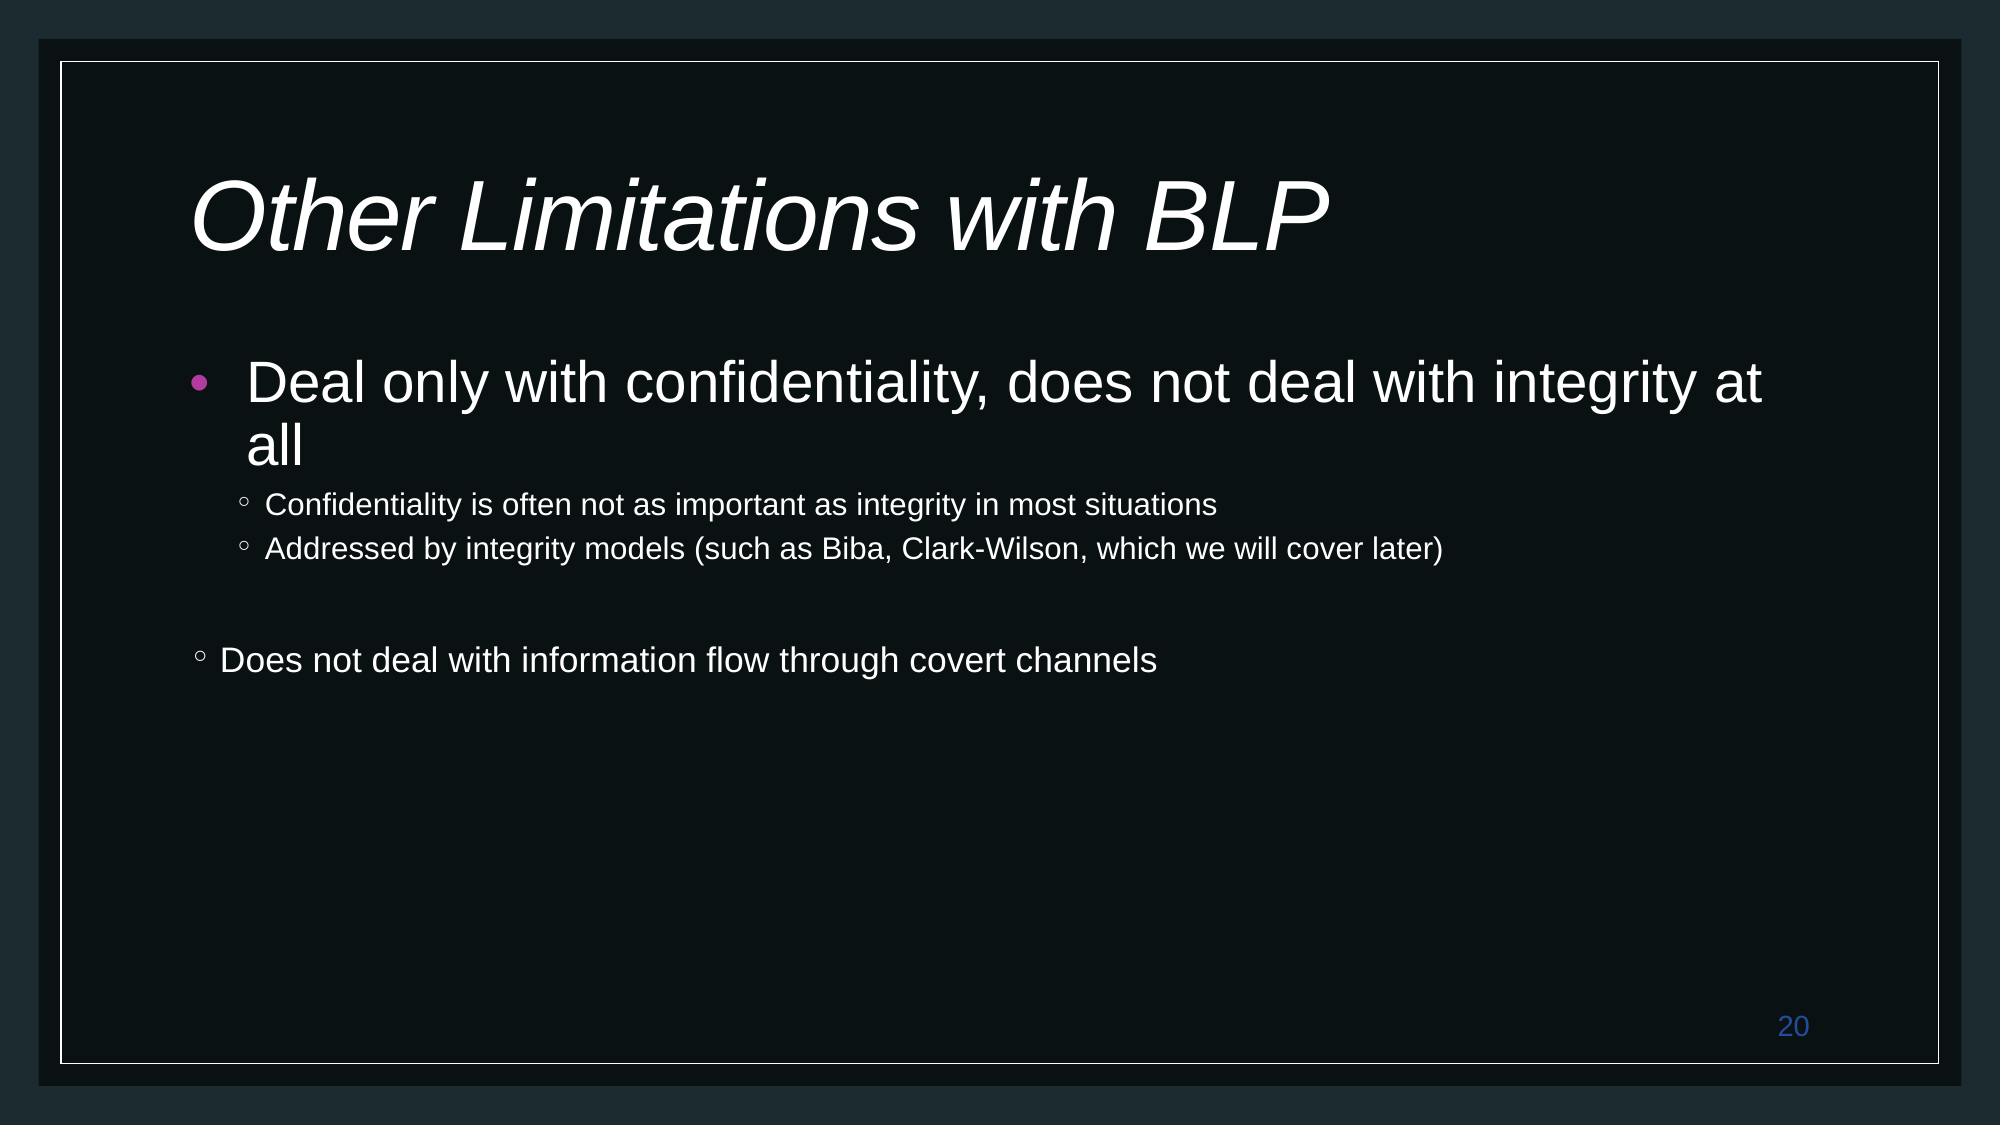

# Other Limitations with BLP
Deal only with confidentiality, does not deal with integrity at all
Confidentiality is often not as important as integrity in most situations
Addressed by integrity models (such as Biba, Clark-Wilson, which we will cover later)

Does not deal with information flow through covert channels

20